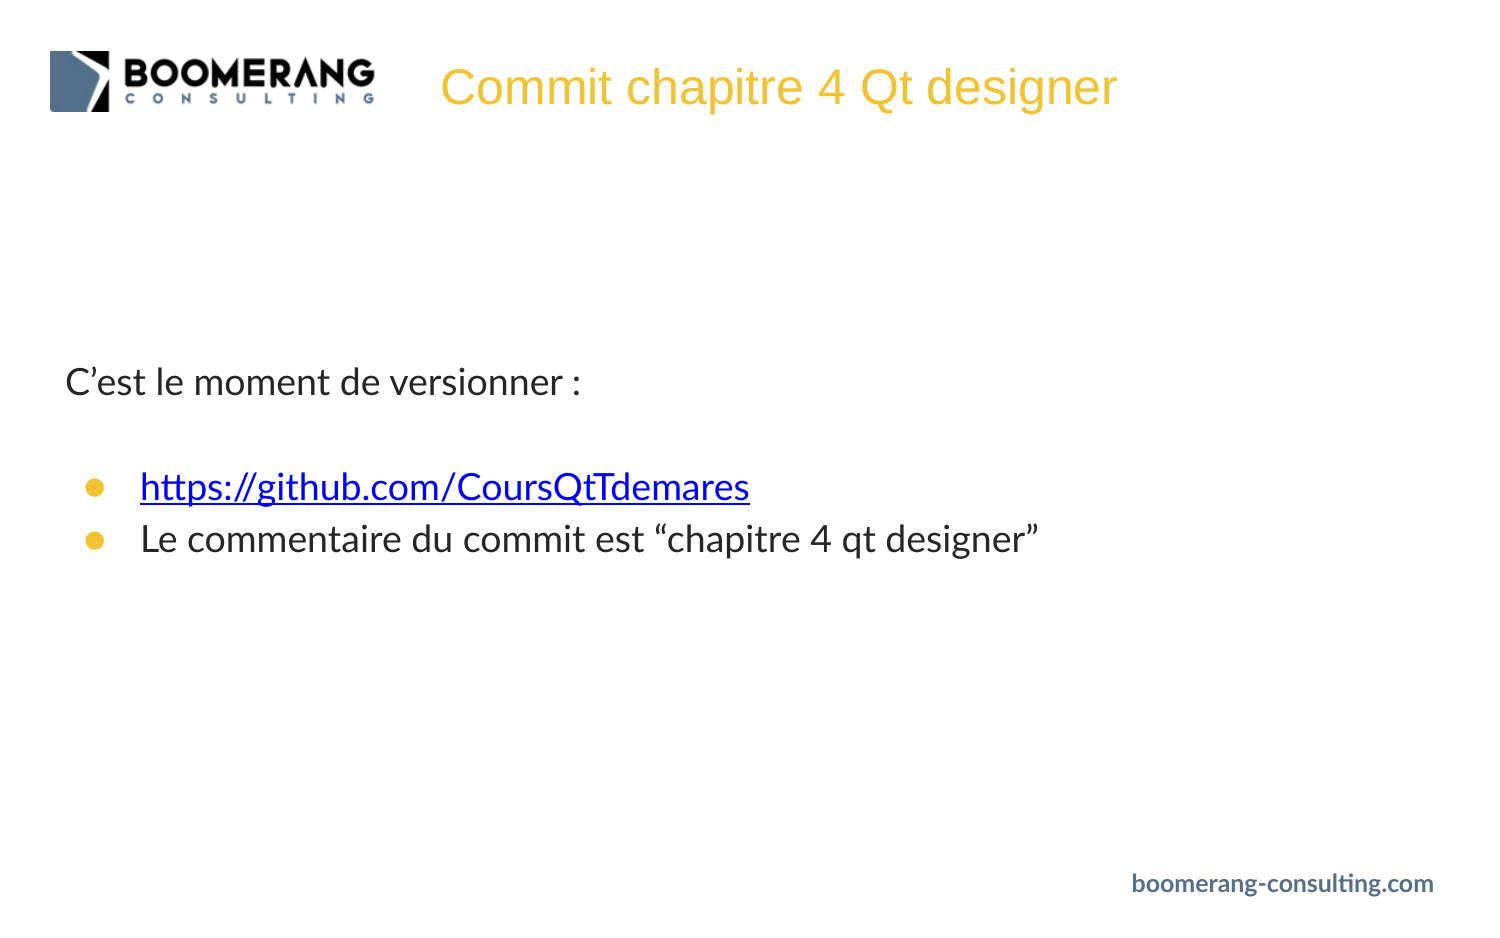

# Commit chapitre 4 Qt designer
C’est le moment de versionner :

https://github.com/CoursQtTdemares
Le commentaire du commit est “chapitre 4 qt designer”